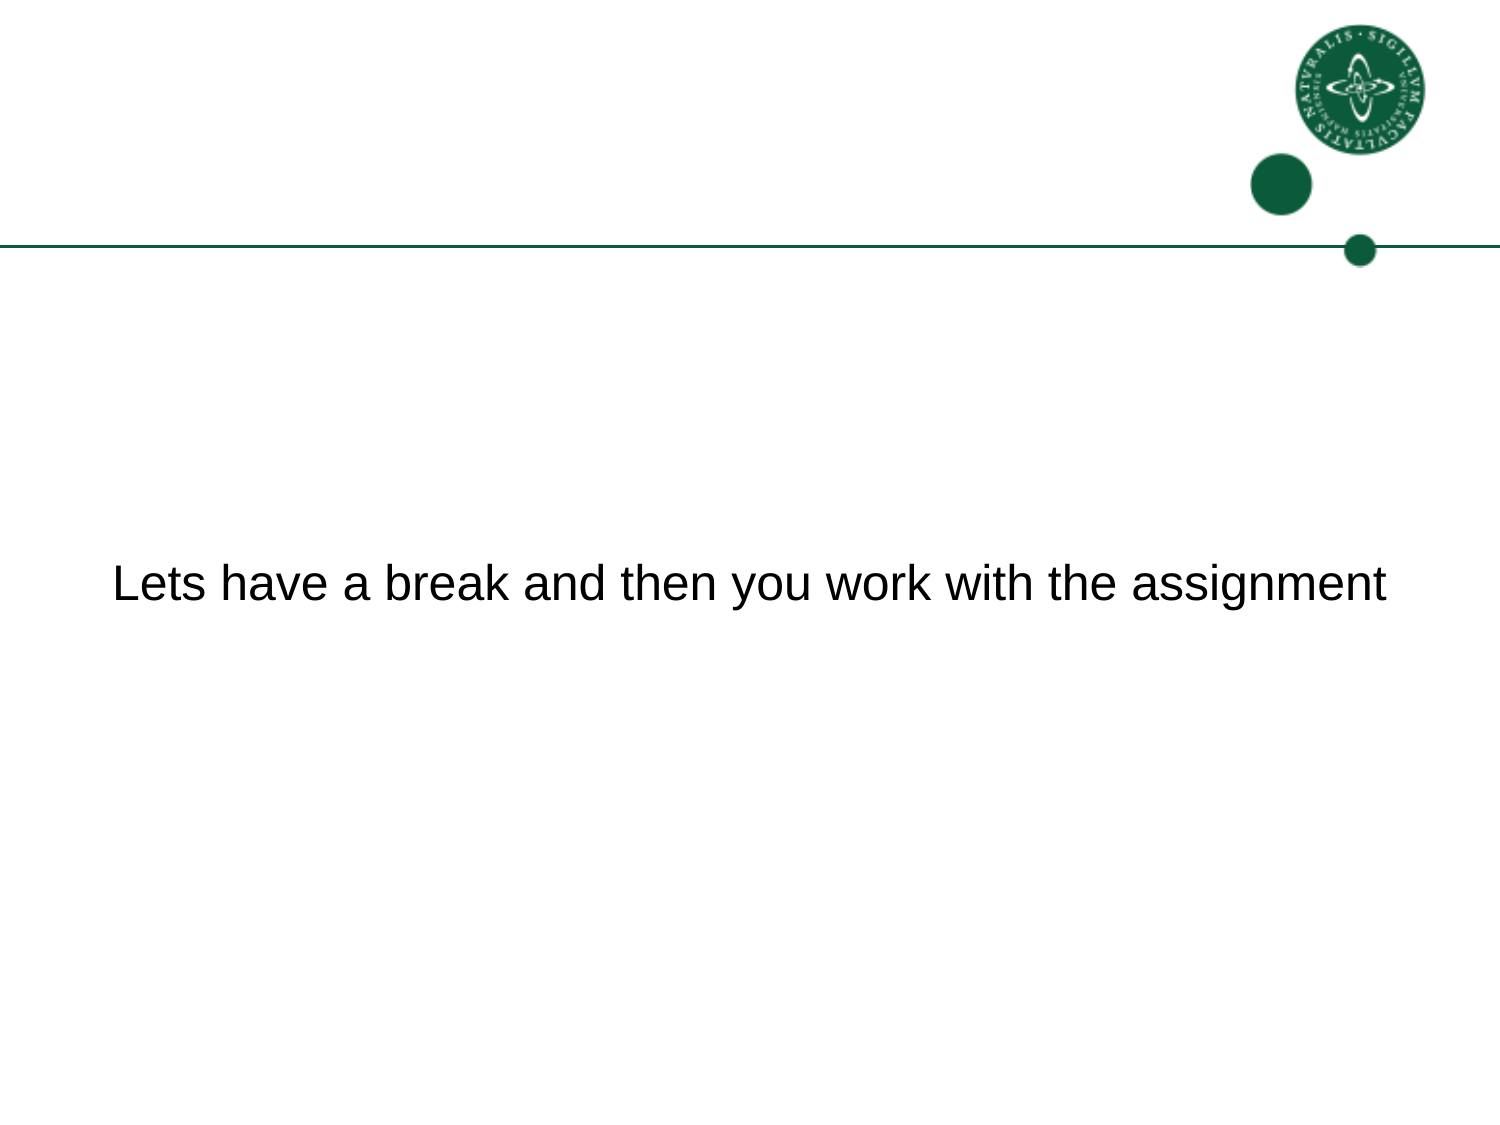

#

Lets have a break and then you work with the assignment